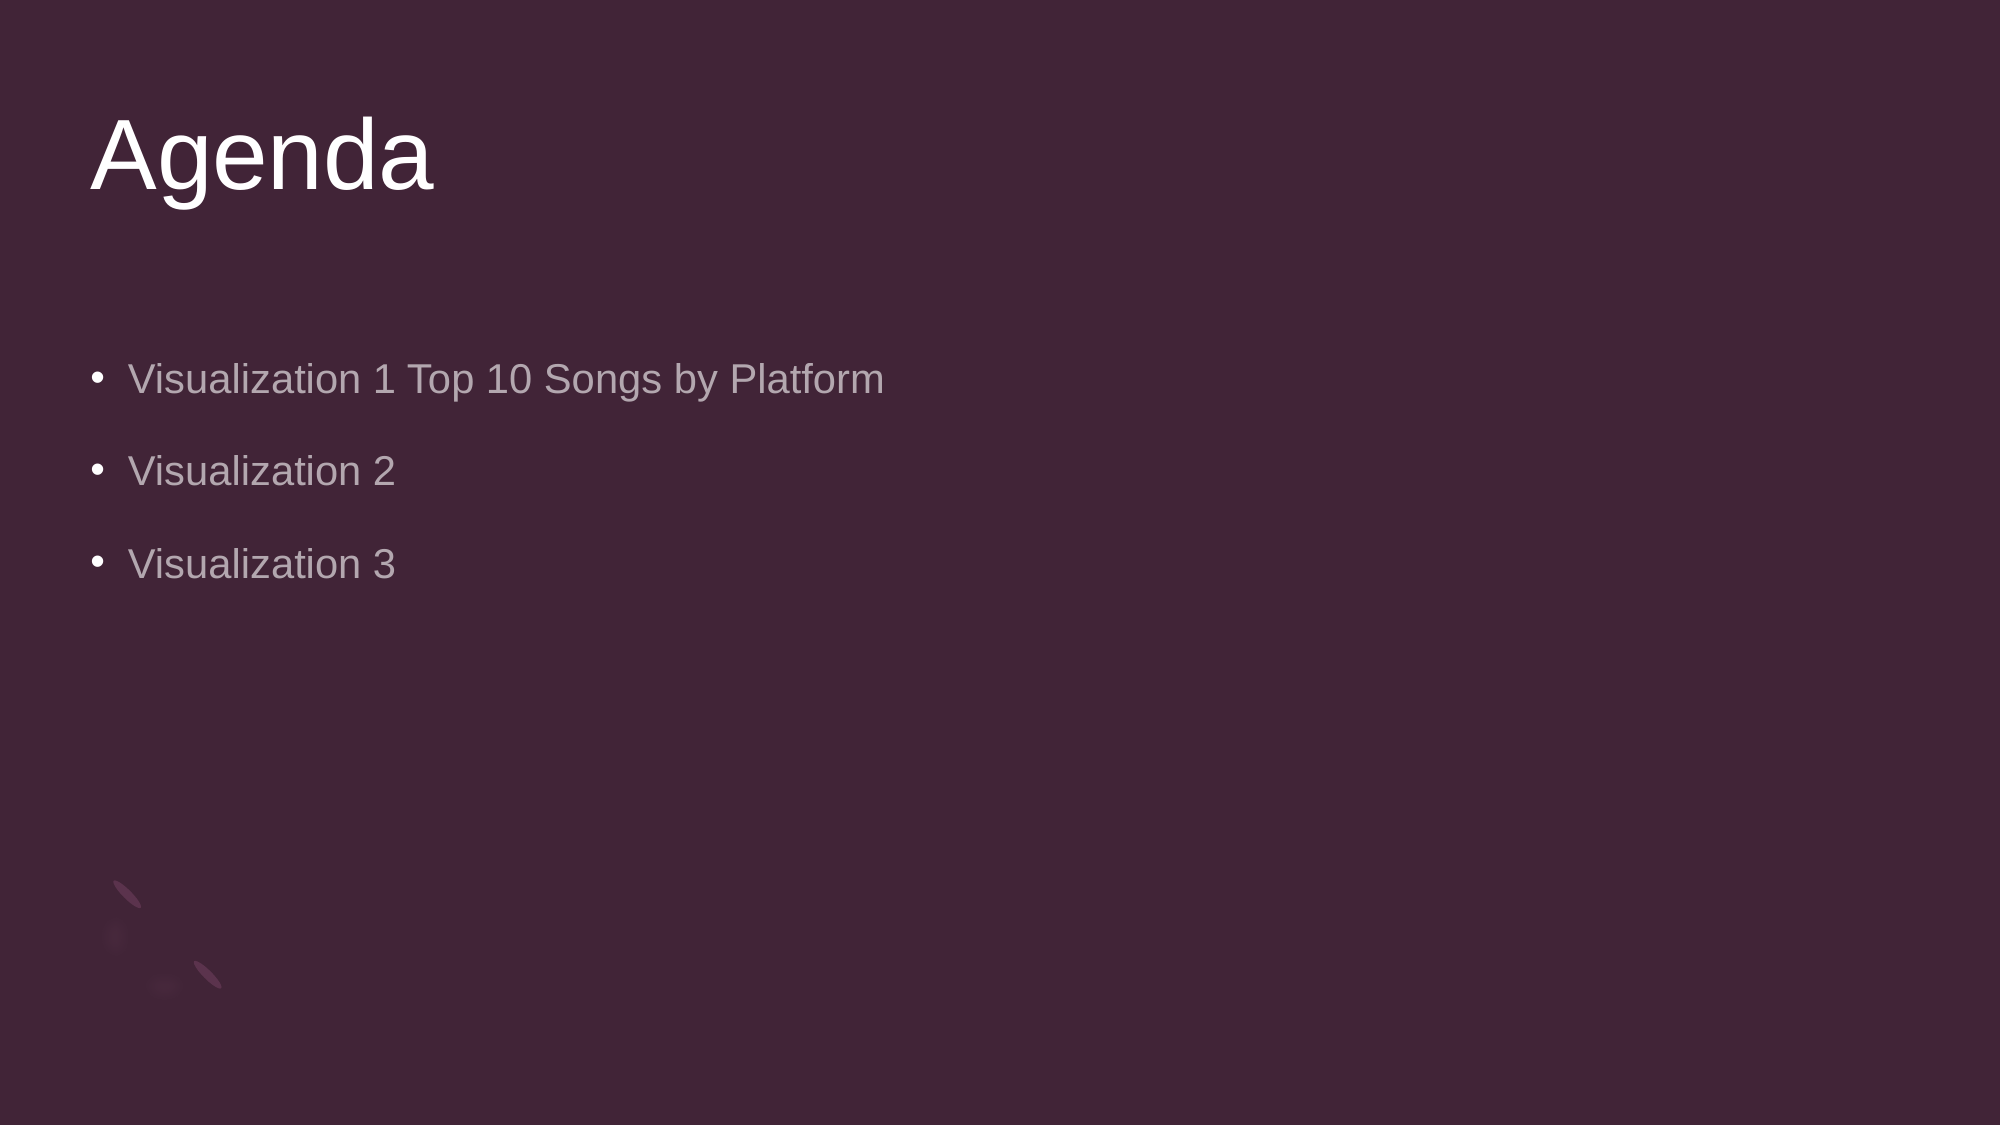

# Agenda
Visualization 1 Top 10 Songs by Platform
Visualization 2
Visualization 3